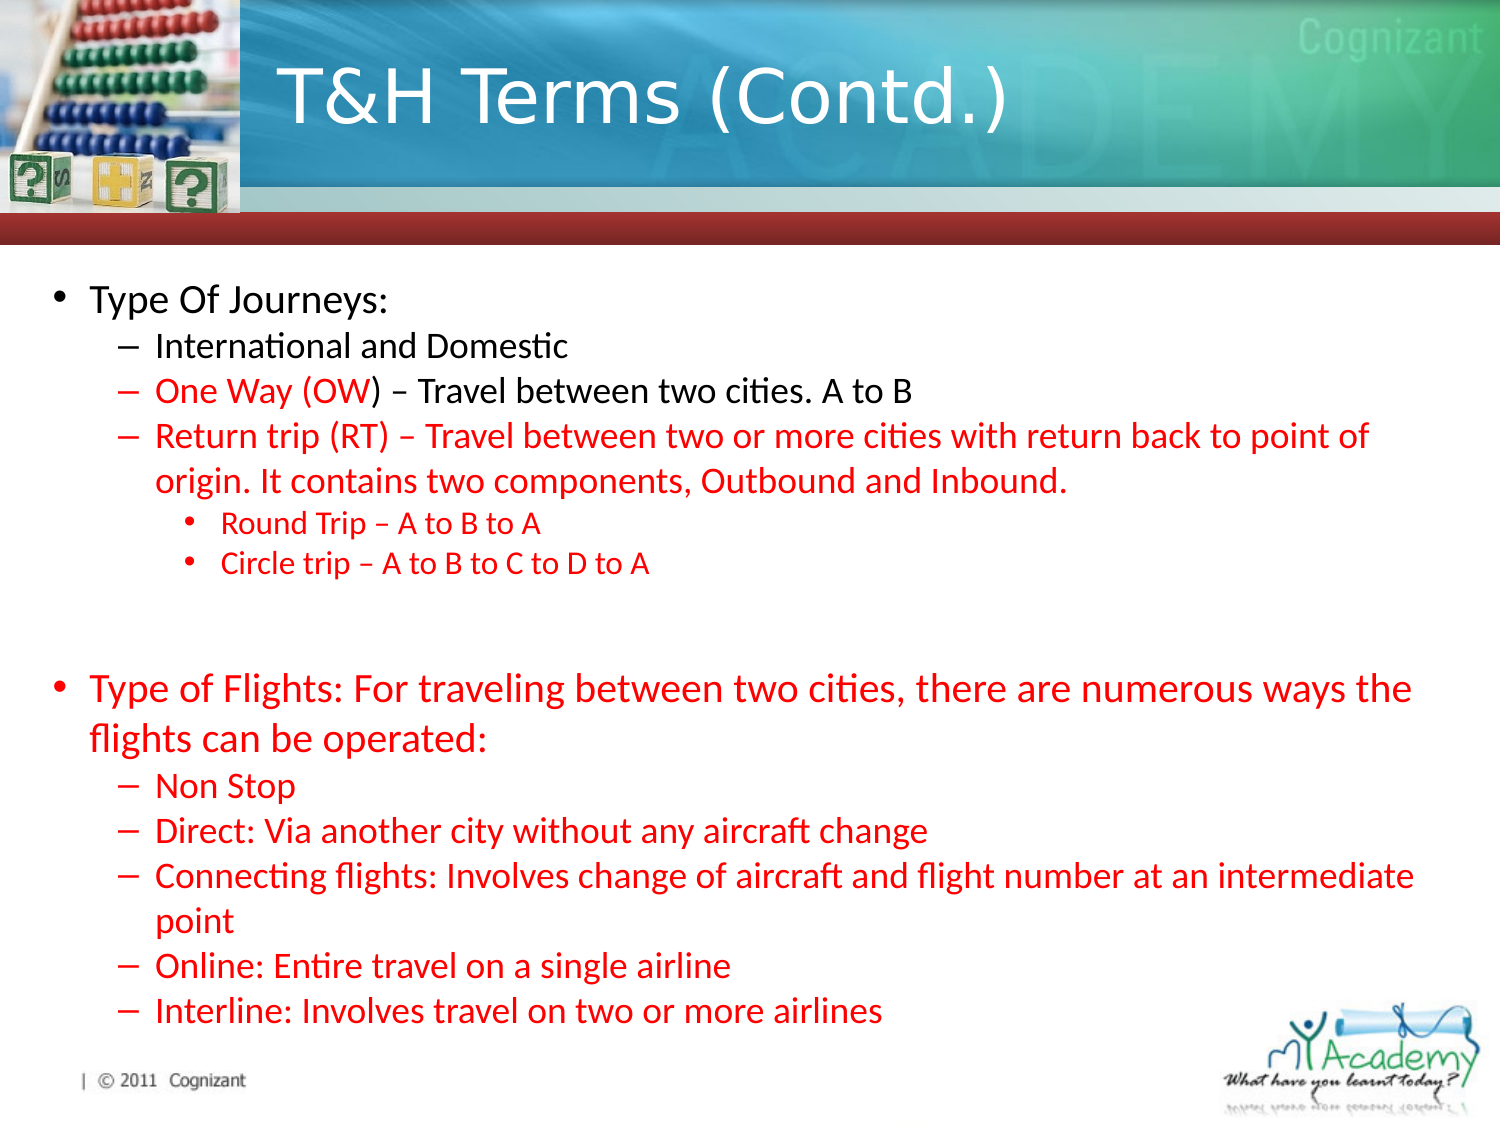

# T&H Terms (Contd.)
Type Of Journeys:
International and Domestic
One Way (OW) – Travel between two cities. A to B
Return trip (RT) – Travel between two or more cities with return back to point of origin. It contains two components, Outbound and Inbound.
Round Trip – A to B to A
Circle trip – A to B to C to D to A

Type of Flights: For traveling between two cities, there are numerous ways the flights can be operated:
Non Stop
Direct: Via another city without any aircraft change
Connecting flights: Involves change of aircraft and flight number at an intermediate point
Online: Entire travel on a single airline
Interline: Involves travel on two or more airlines